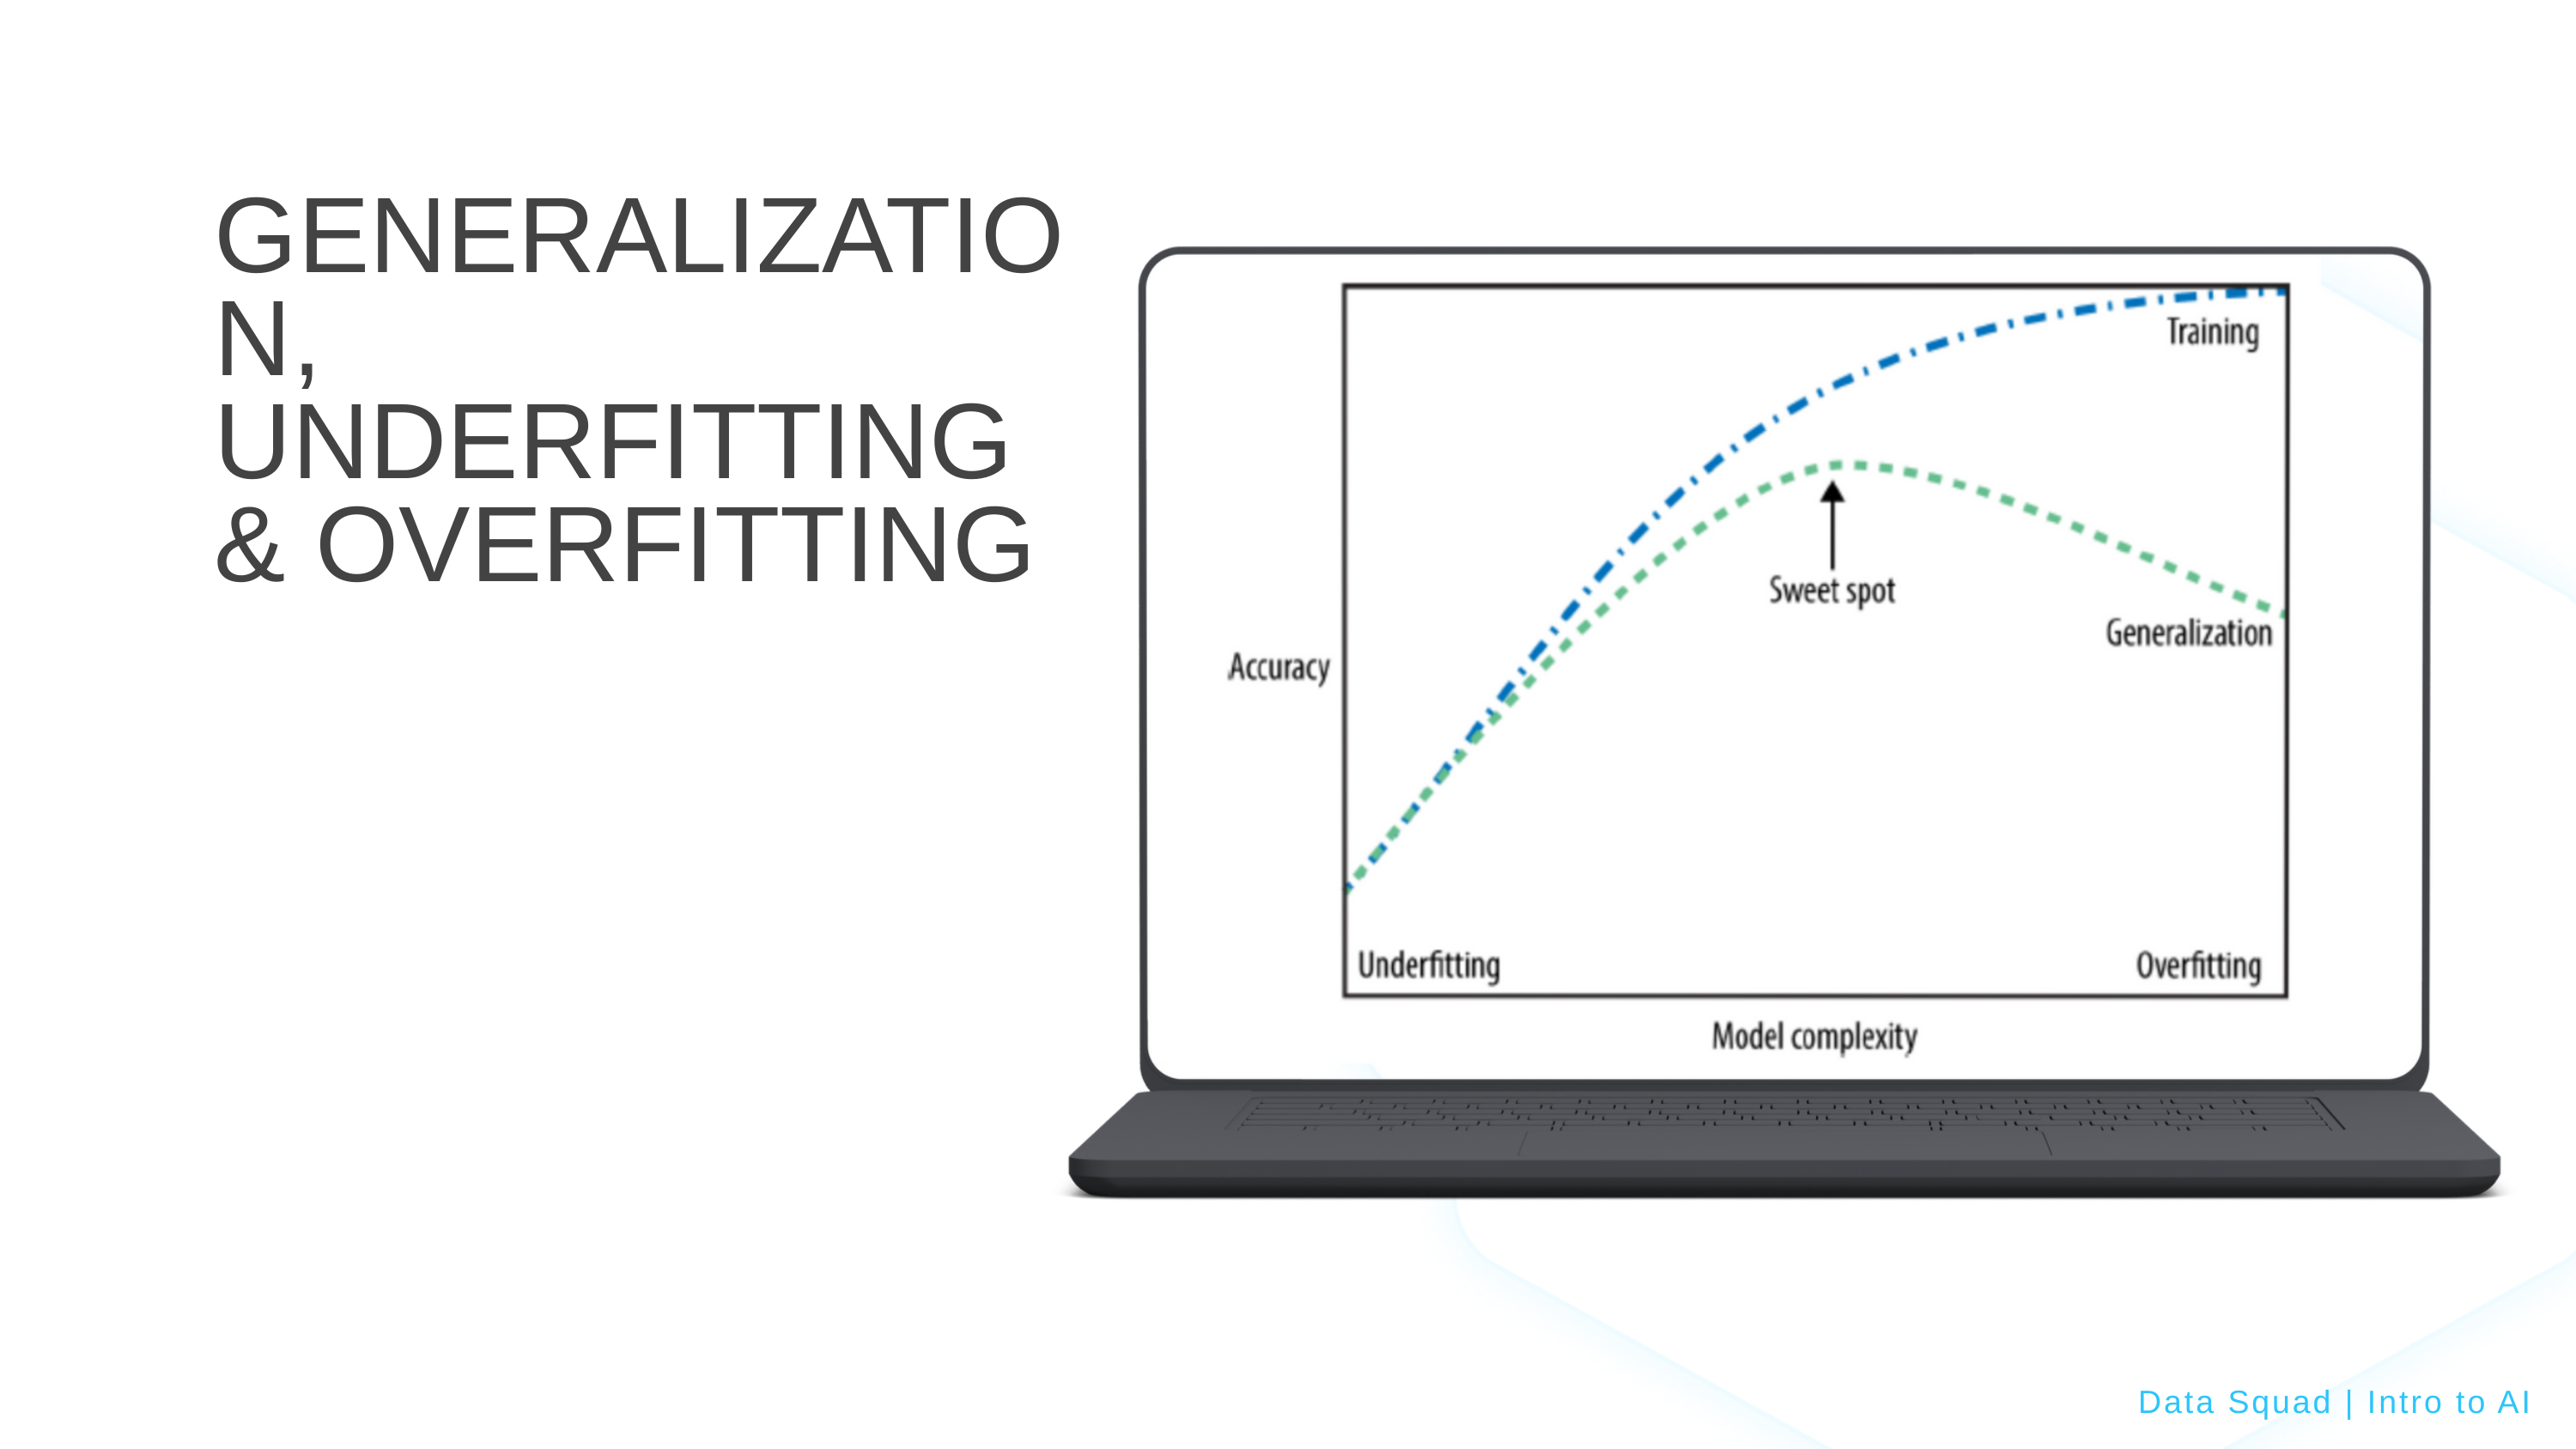

GENERALIZATION, UNDERFITTING & OVERFITTING

Data Squad | Intro to AI